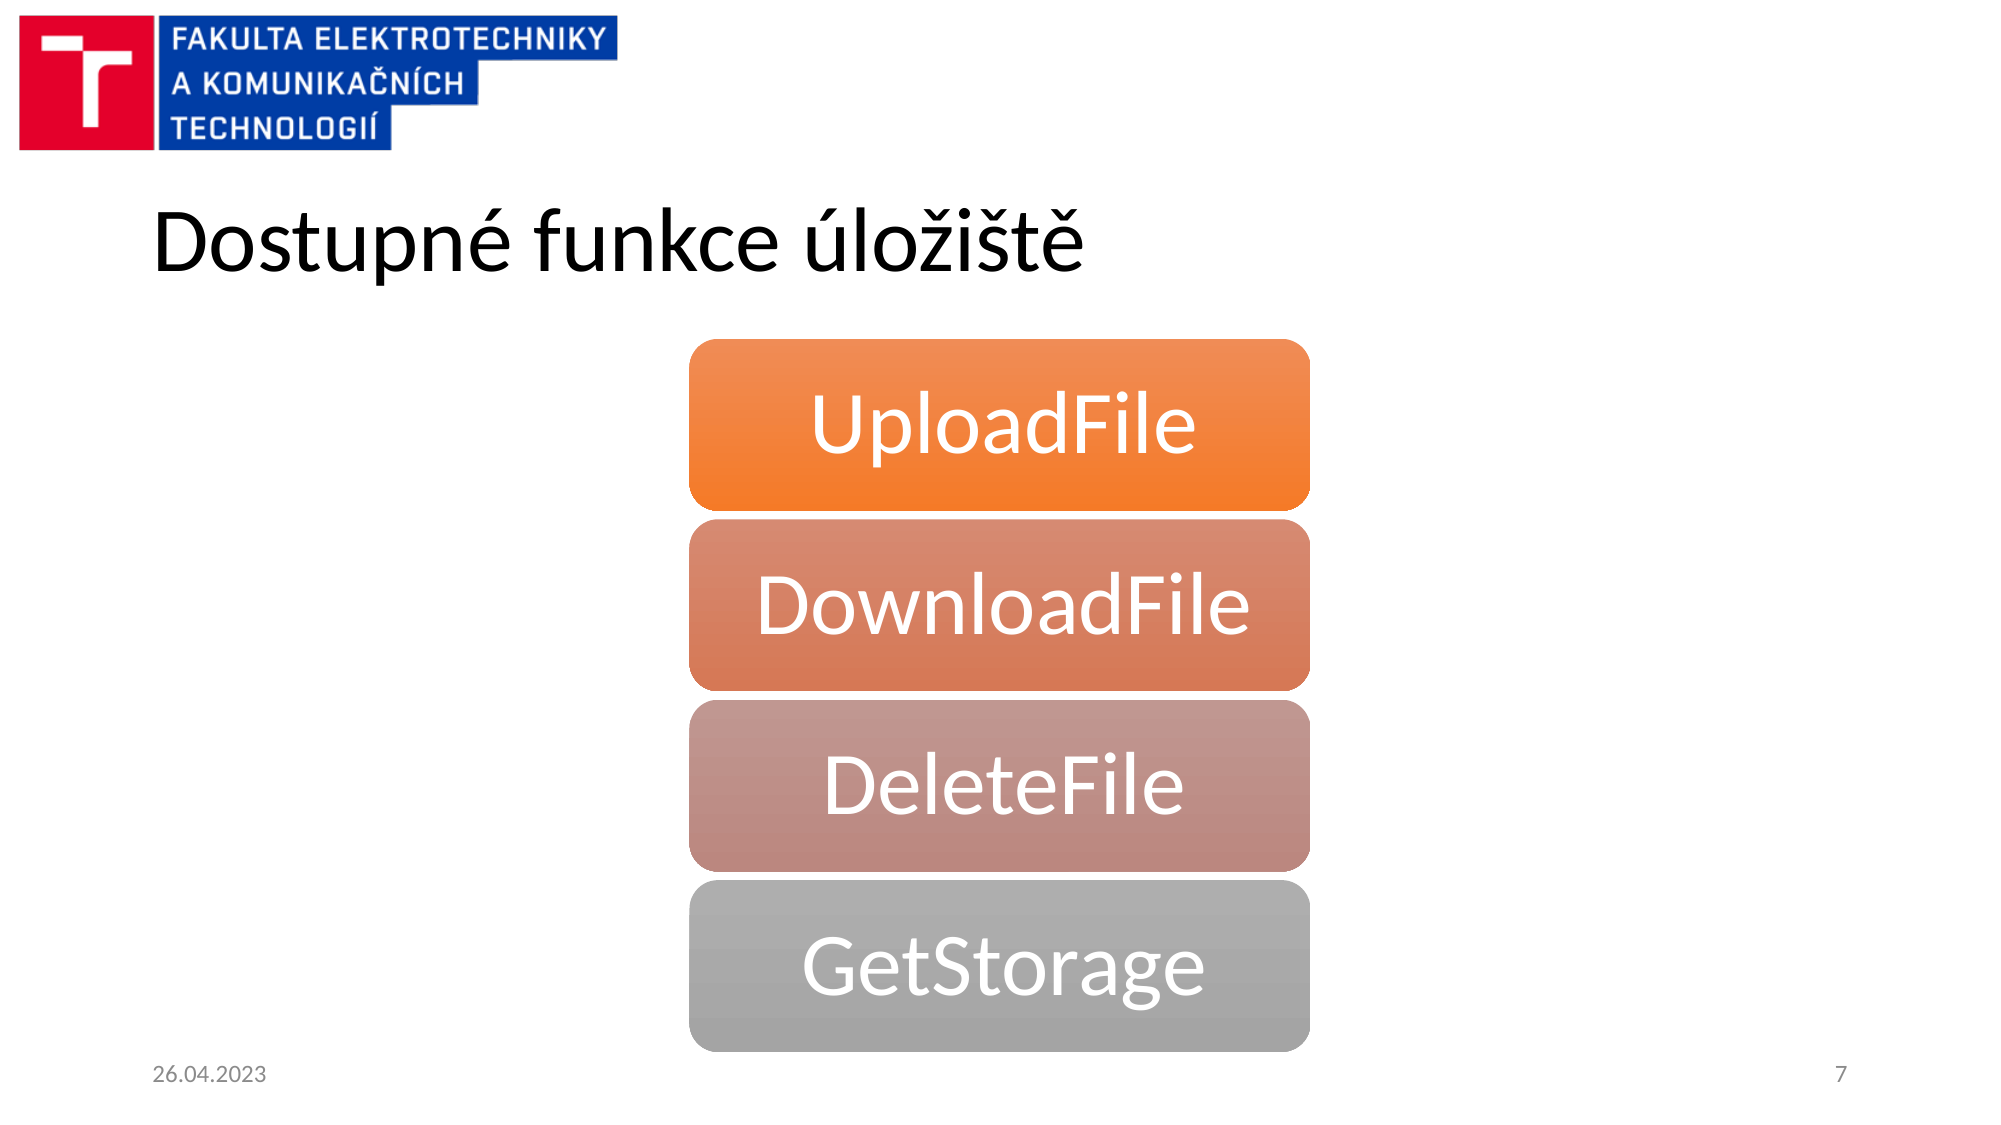

# Dostupné funkce úložiště
UploadFile
DownloadFile
DeleteFile
GetStorage
26.04.2023
7